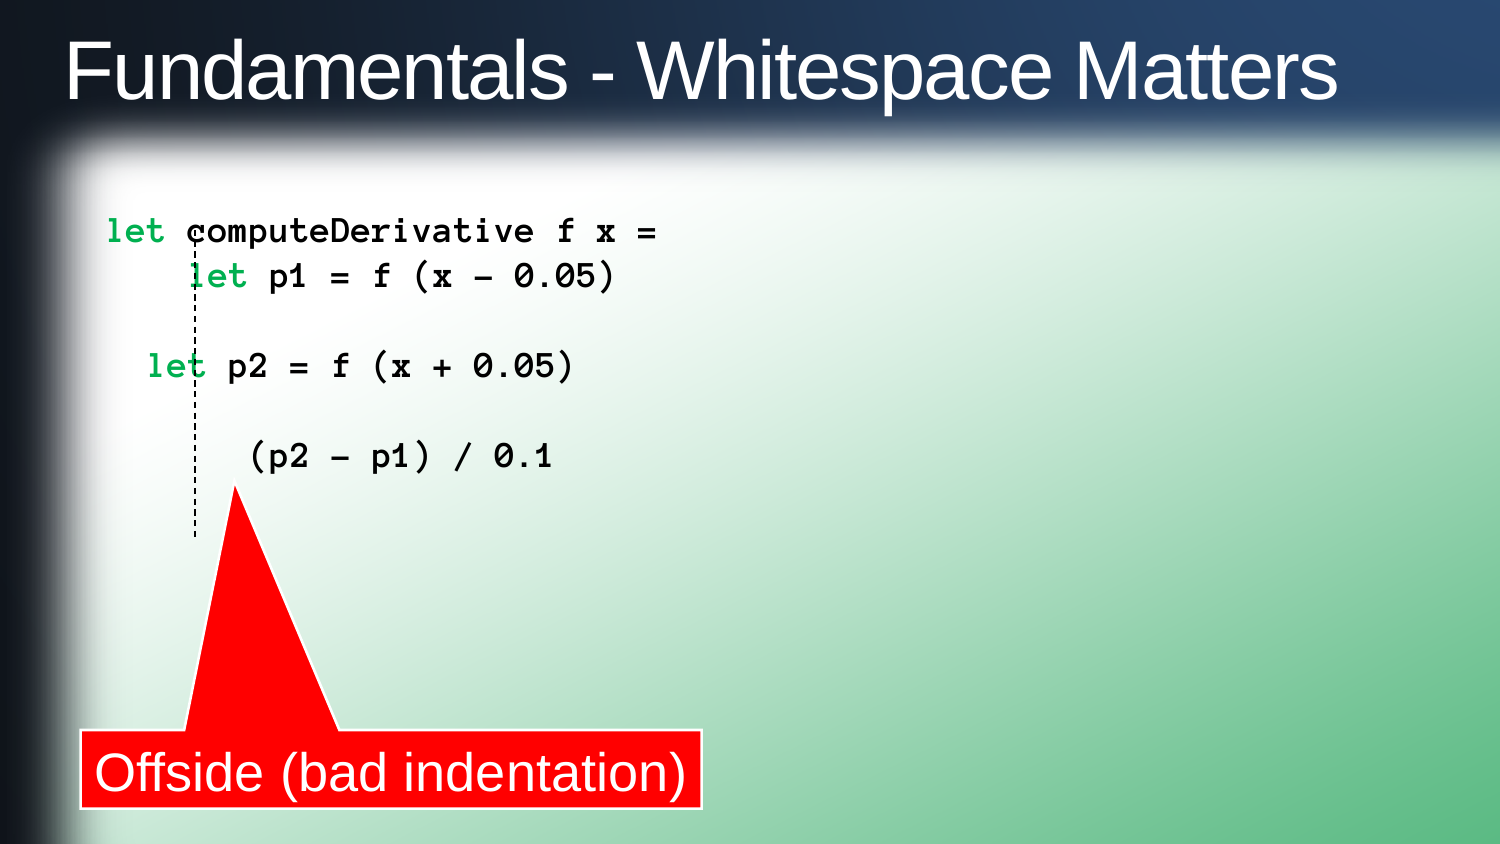

# Fundamentals - Whitespace Matters

let computeDerivative f x =
    let p1 = f (x - 0.05)

  let p2 = f (x + 0.05)

       (p2 – p1) / 0.1

Offside (bad indentation)